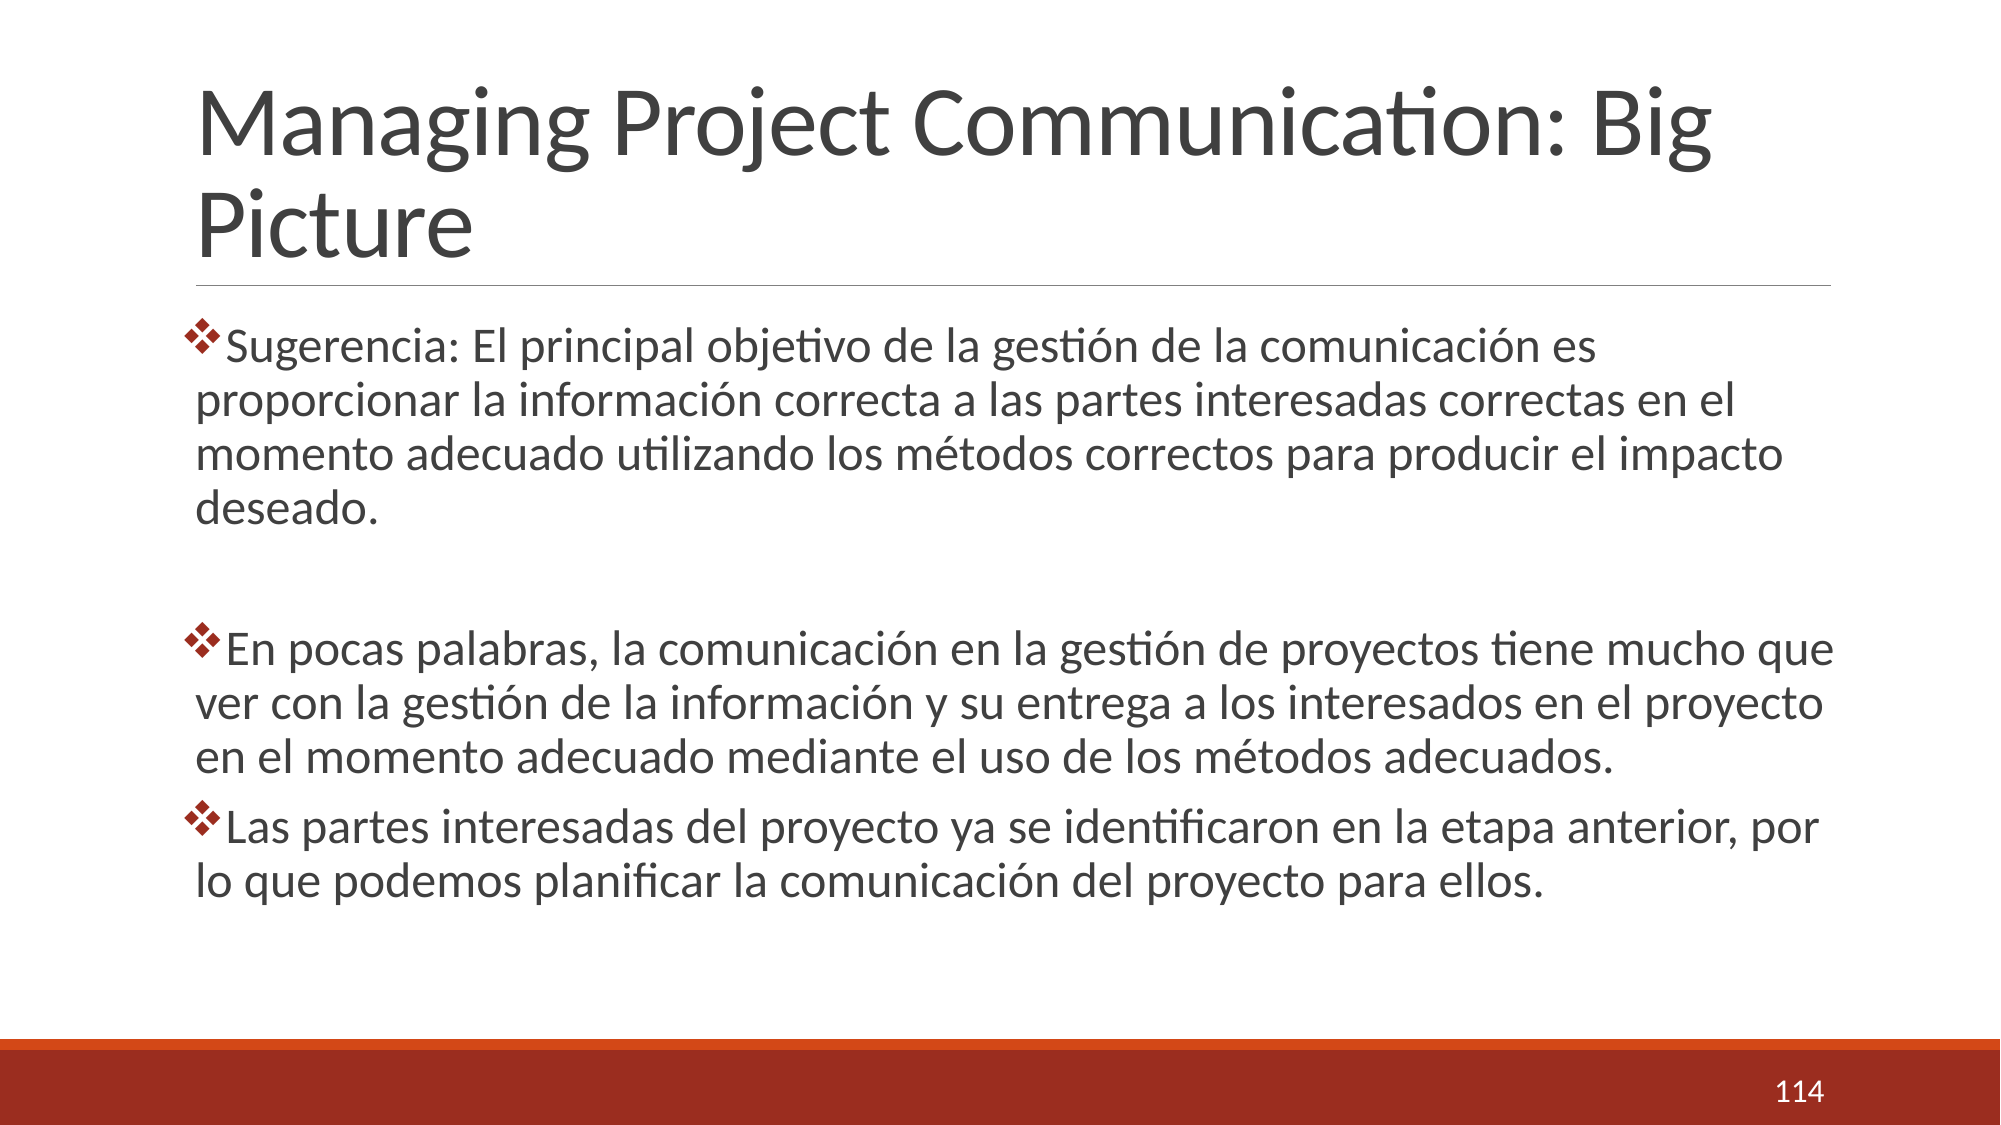

# Managing Project Communication: Big Picture
Sugerencia: El principal objetivo de la gestión de la comunicación es proporcionar la información correcta a las partes interesadas correctas en el momento adecuado utilizando los métodos correctos para producir el impacto deseado.

En pocas palabras, la comunicación en la gestión de proyectos tiene mucho que ver con la gestión de la información y su entrega a los interesados en el proyecto en el momento adecuado mediante el uso de los métodos adecuados.
Las partes interesadas del proyecto ya se identificaron en la etapa anterior, por lo que podemos planificar la comunicación del proyecto para ellos.
114